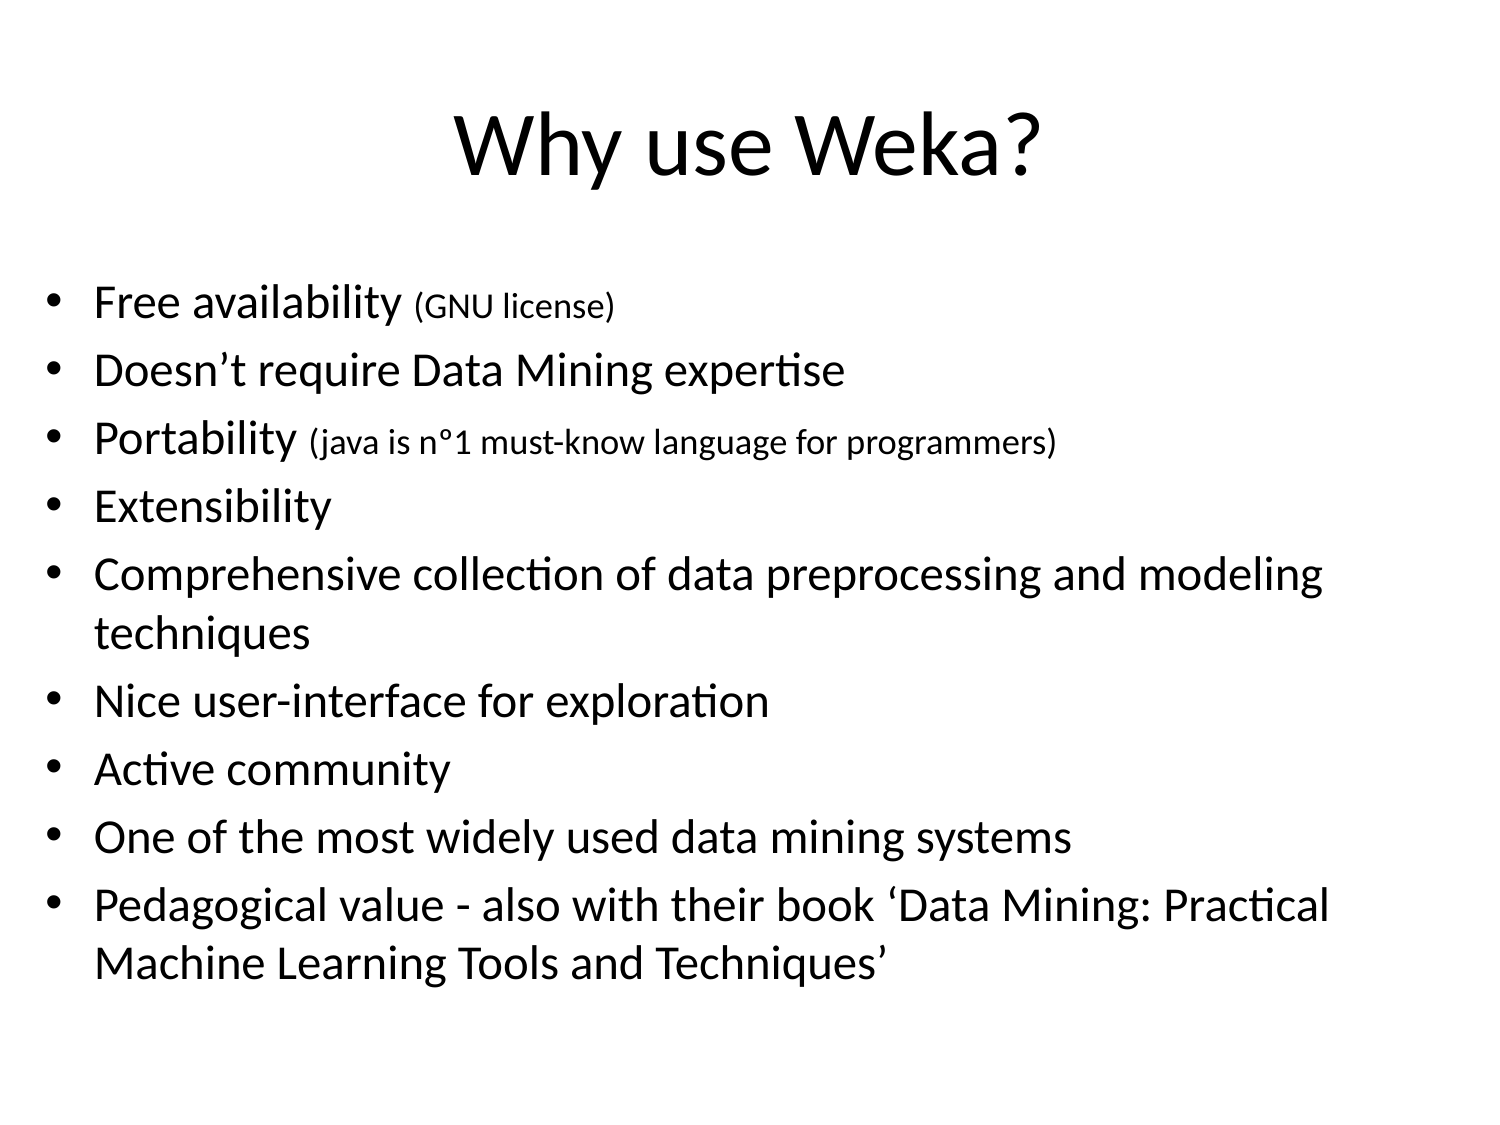

# Why use Weka?
Free availability (GNU license)
Doesn’t require Data Mining expertise
Portability (java is nº1 must-know language for programmers)
Extensibility
Comprehensive collection of data preprocessing and modeling techniques
Nice user-interface for exploration
Active community
One of the most widely used data mining systems
Pedagogical value - also with their book ‘Data Mining: Practical Machine Learning Tools and Techniques’